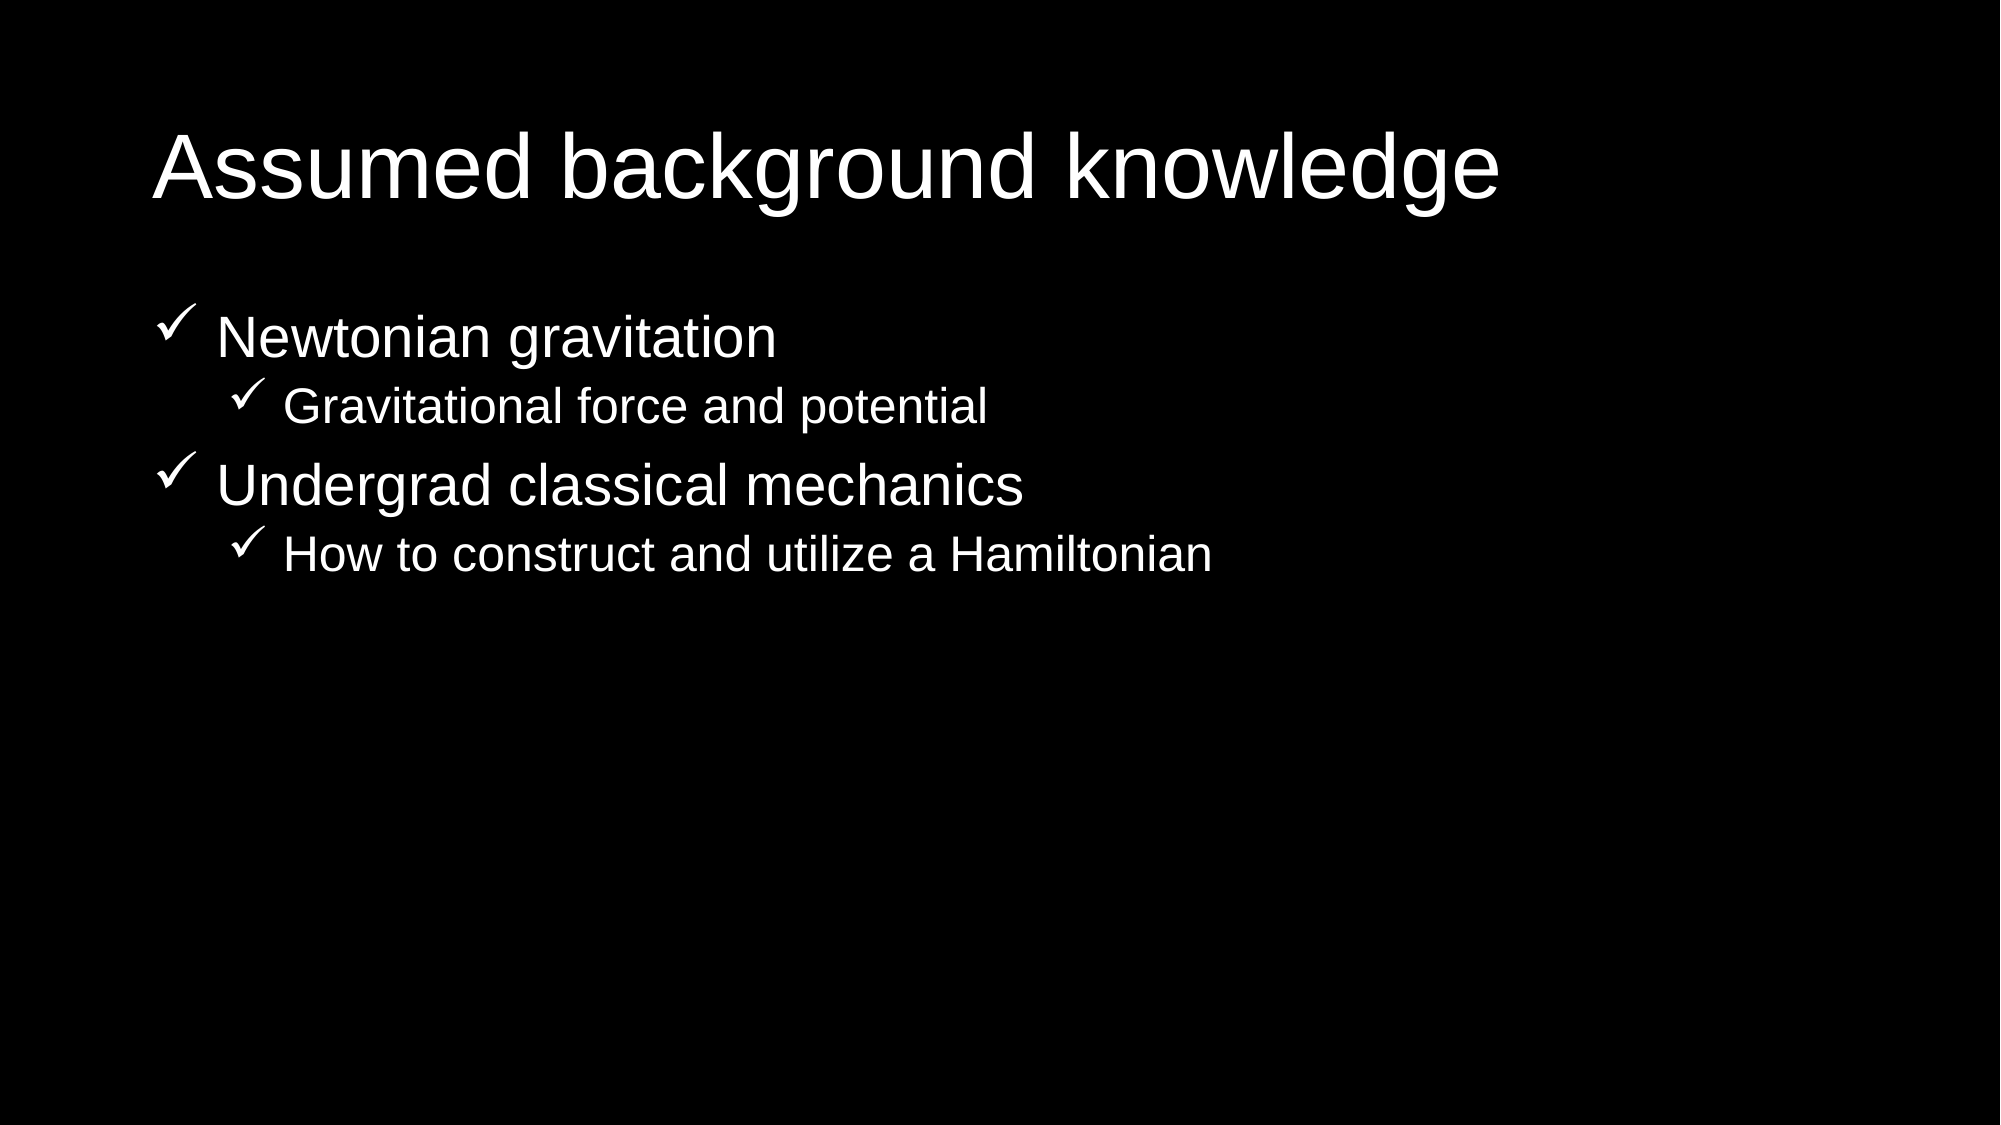

# Assumed background knowledge
 Newtonian gravitation
 Gravitational force and potential
 Undergrad classical mechanics
 How to construct and utilize a Hamiltonian